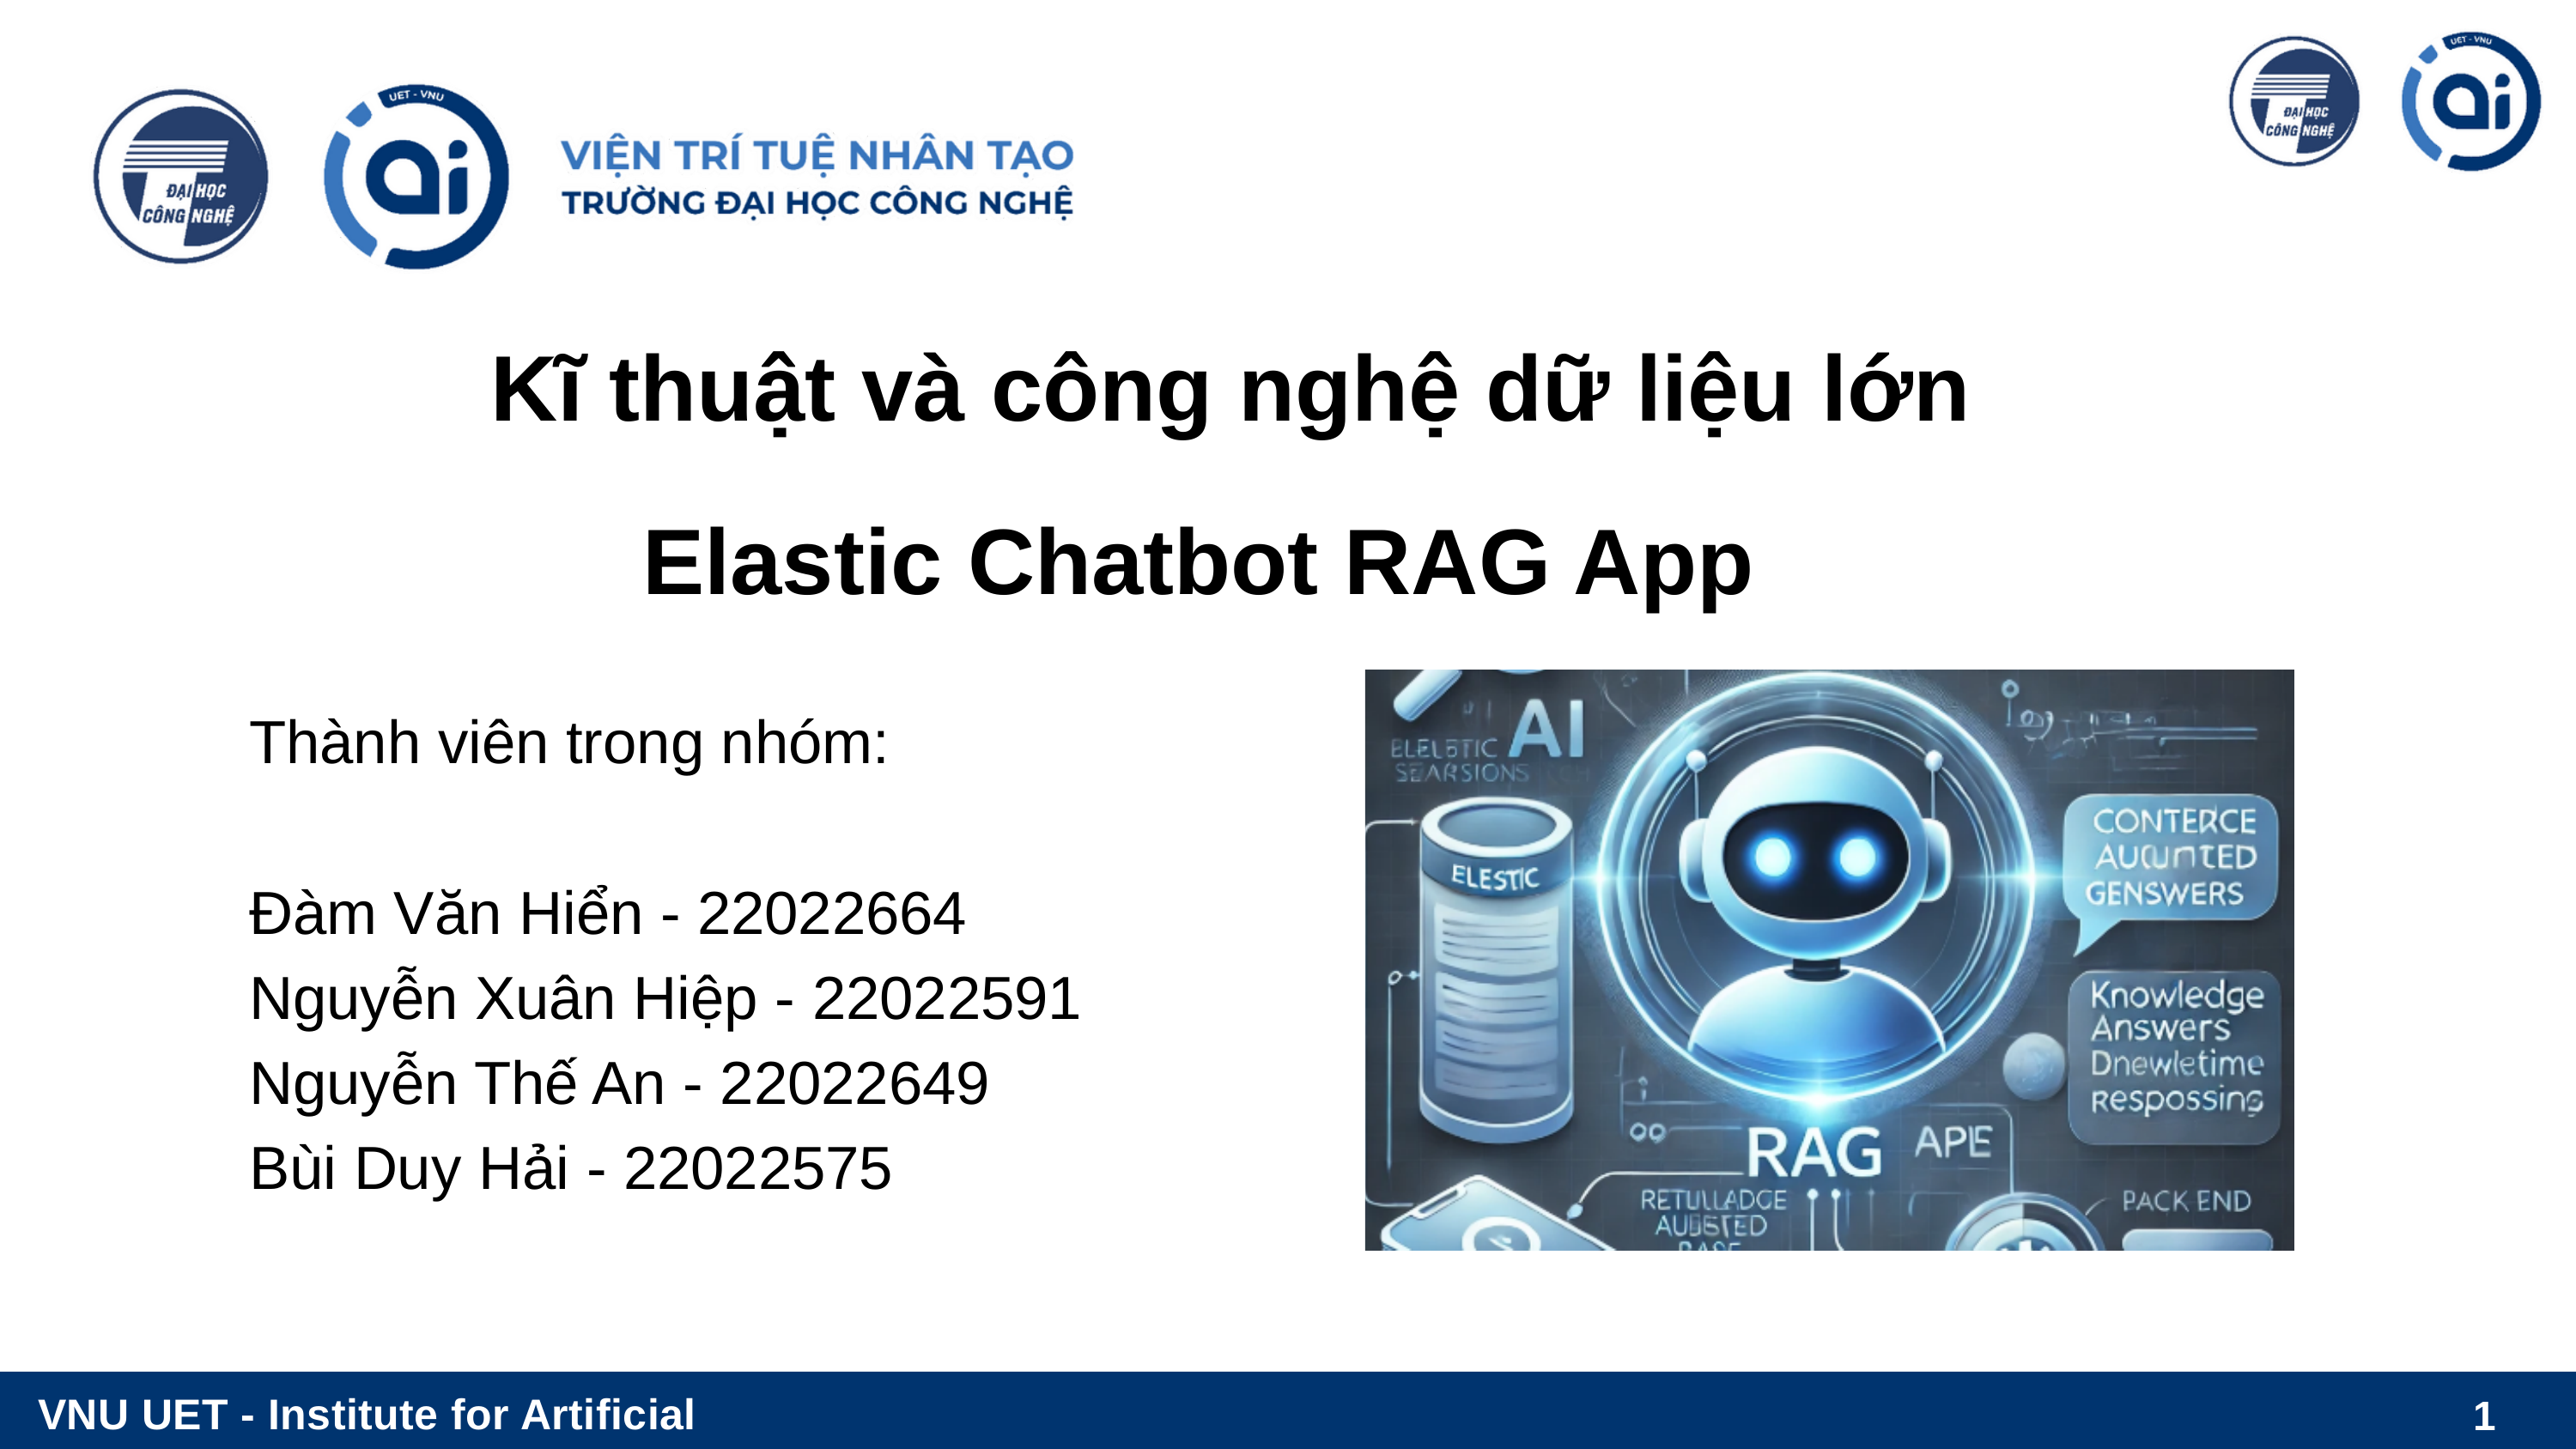

Kĩ thuật và công nghệ dữ liệu lớn
Elastic Chatbot RAG App

Thành viên trong nhóm:

Đàm Văn Hiển - 22022664
Nguyễn Xuân Hiệp - 22022591
Nguyễn Thế An - 22022649
Bùi Duy Hải - 22022575

VNU UET - Institute for Artificial Intelligence
1
VNU UET - Institute for Artificial Intelligence	1